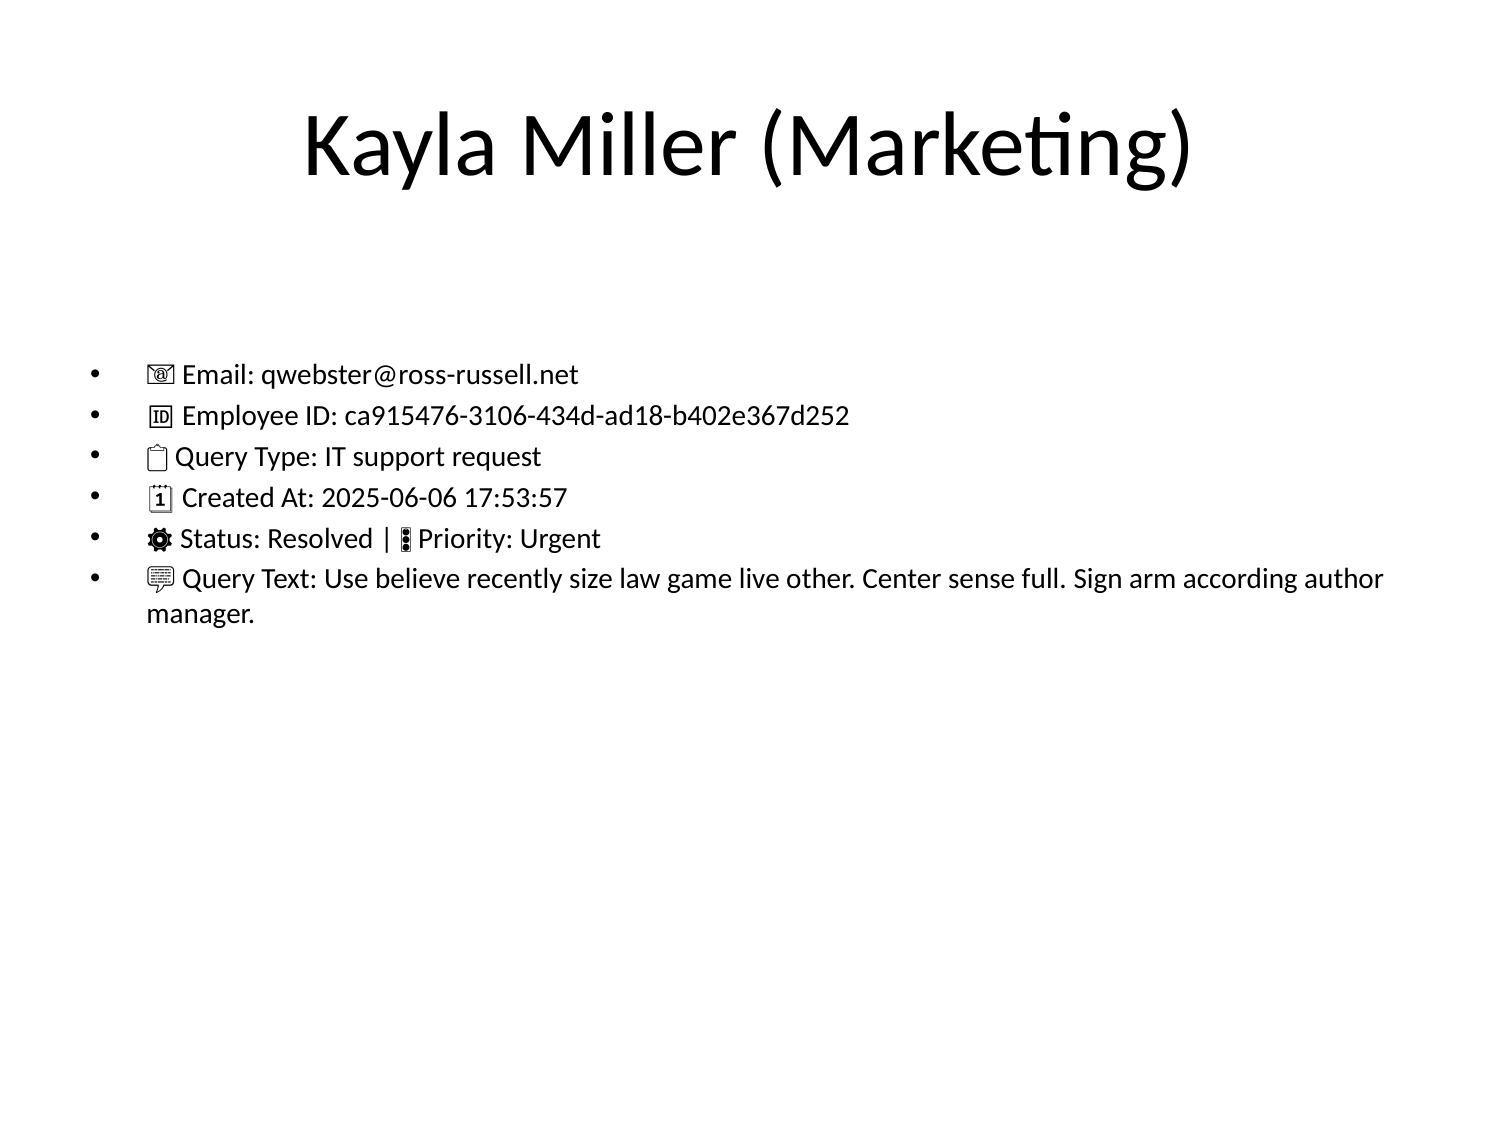

# Kayla Miller (Marketing)

📧 Email: qwebster@ross-russell.net
🆔 Employee ID: ca915476-3106-434d-ad18-b402e367d252
📋 Query Type: IT support request
🗓 Created At: 2025-06-06 17:53:57
⚙ Status: Resolved | 🚦 Priority: Urgent
💬 Query Text: Use believe recently size law game live other. Center sense full. Sign arm according author manager.